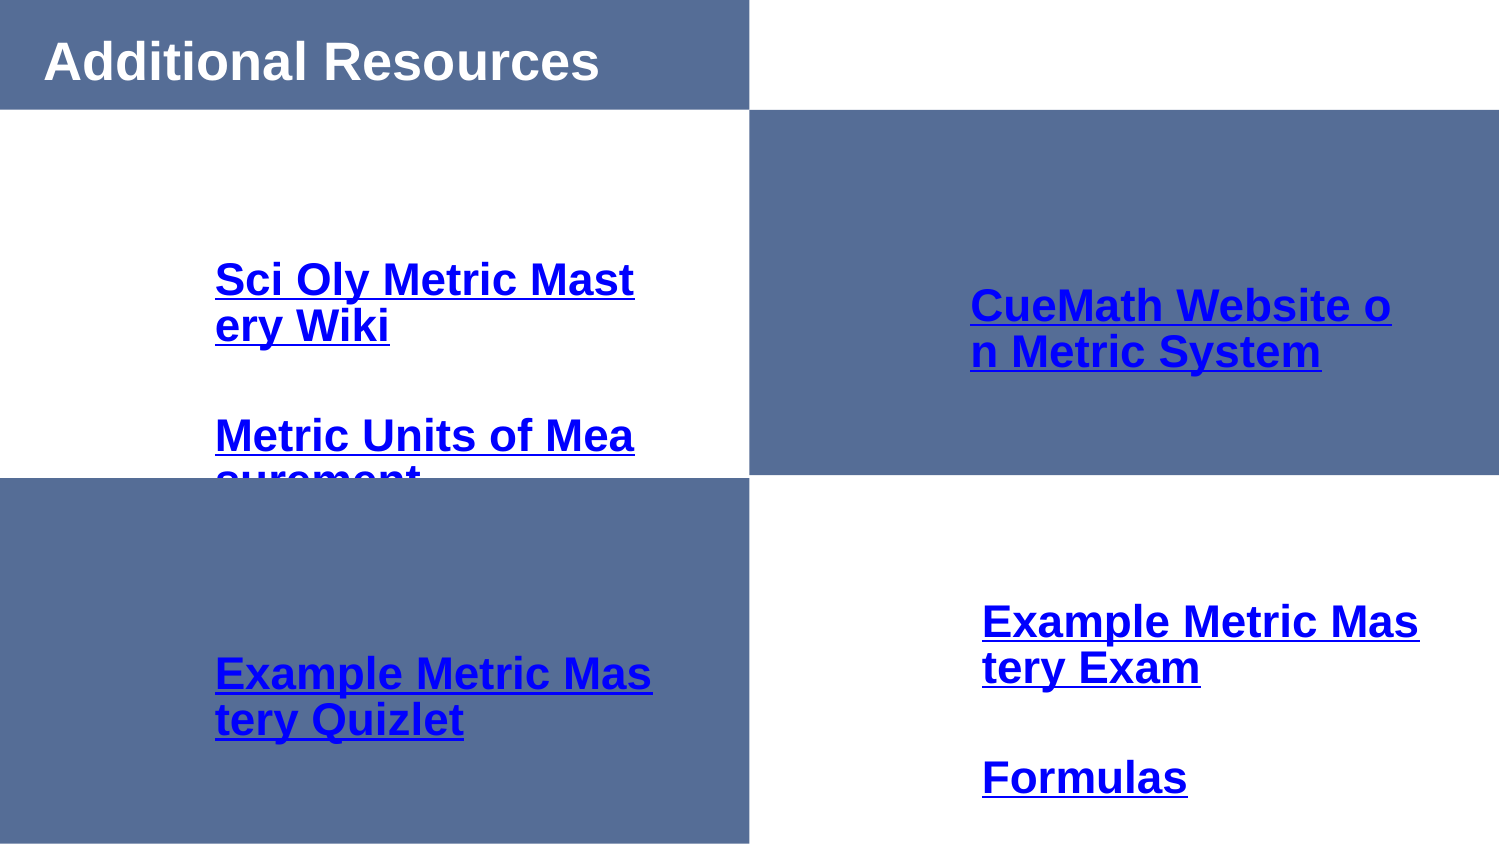

Additional Resources

# Sci Oly Metric Mastery Wiki

Metric Units of Measurement
CueMath Website on Metric System

SUBWAY STATIONS
Example Metric Mastery Exam

Formulas
Example Metric Mastery Quizlet
Yes, Saturn is the ringed one. This planet is a gas giant, and it’s composed mostly of hydrogen and helium